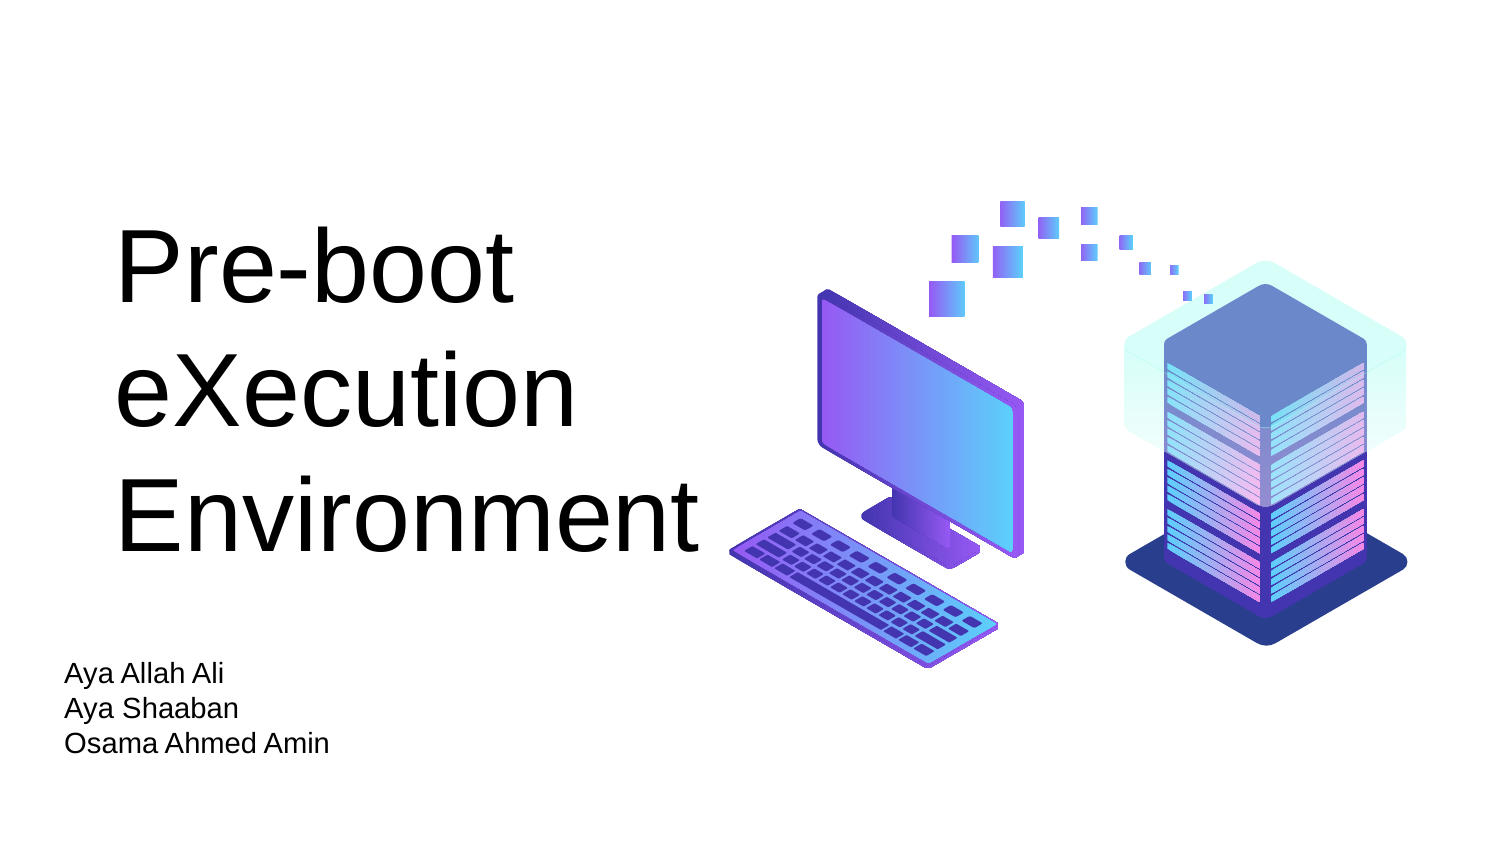

# Pre-boot eXecution Environment

Aya Allah Ali
Aya Shaaban
Osama Ahmed Amin